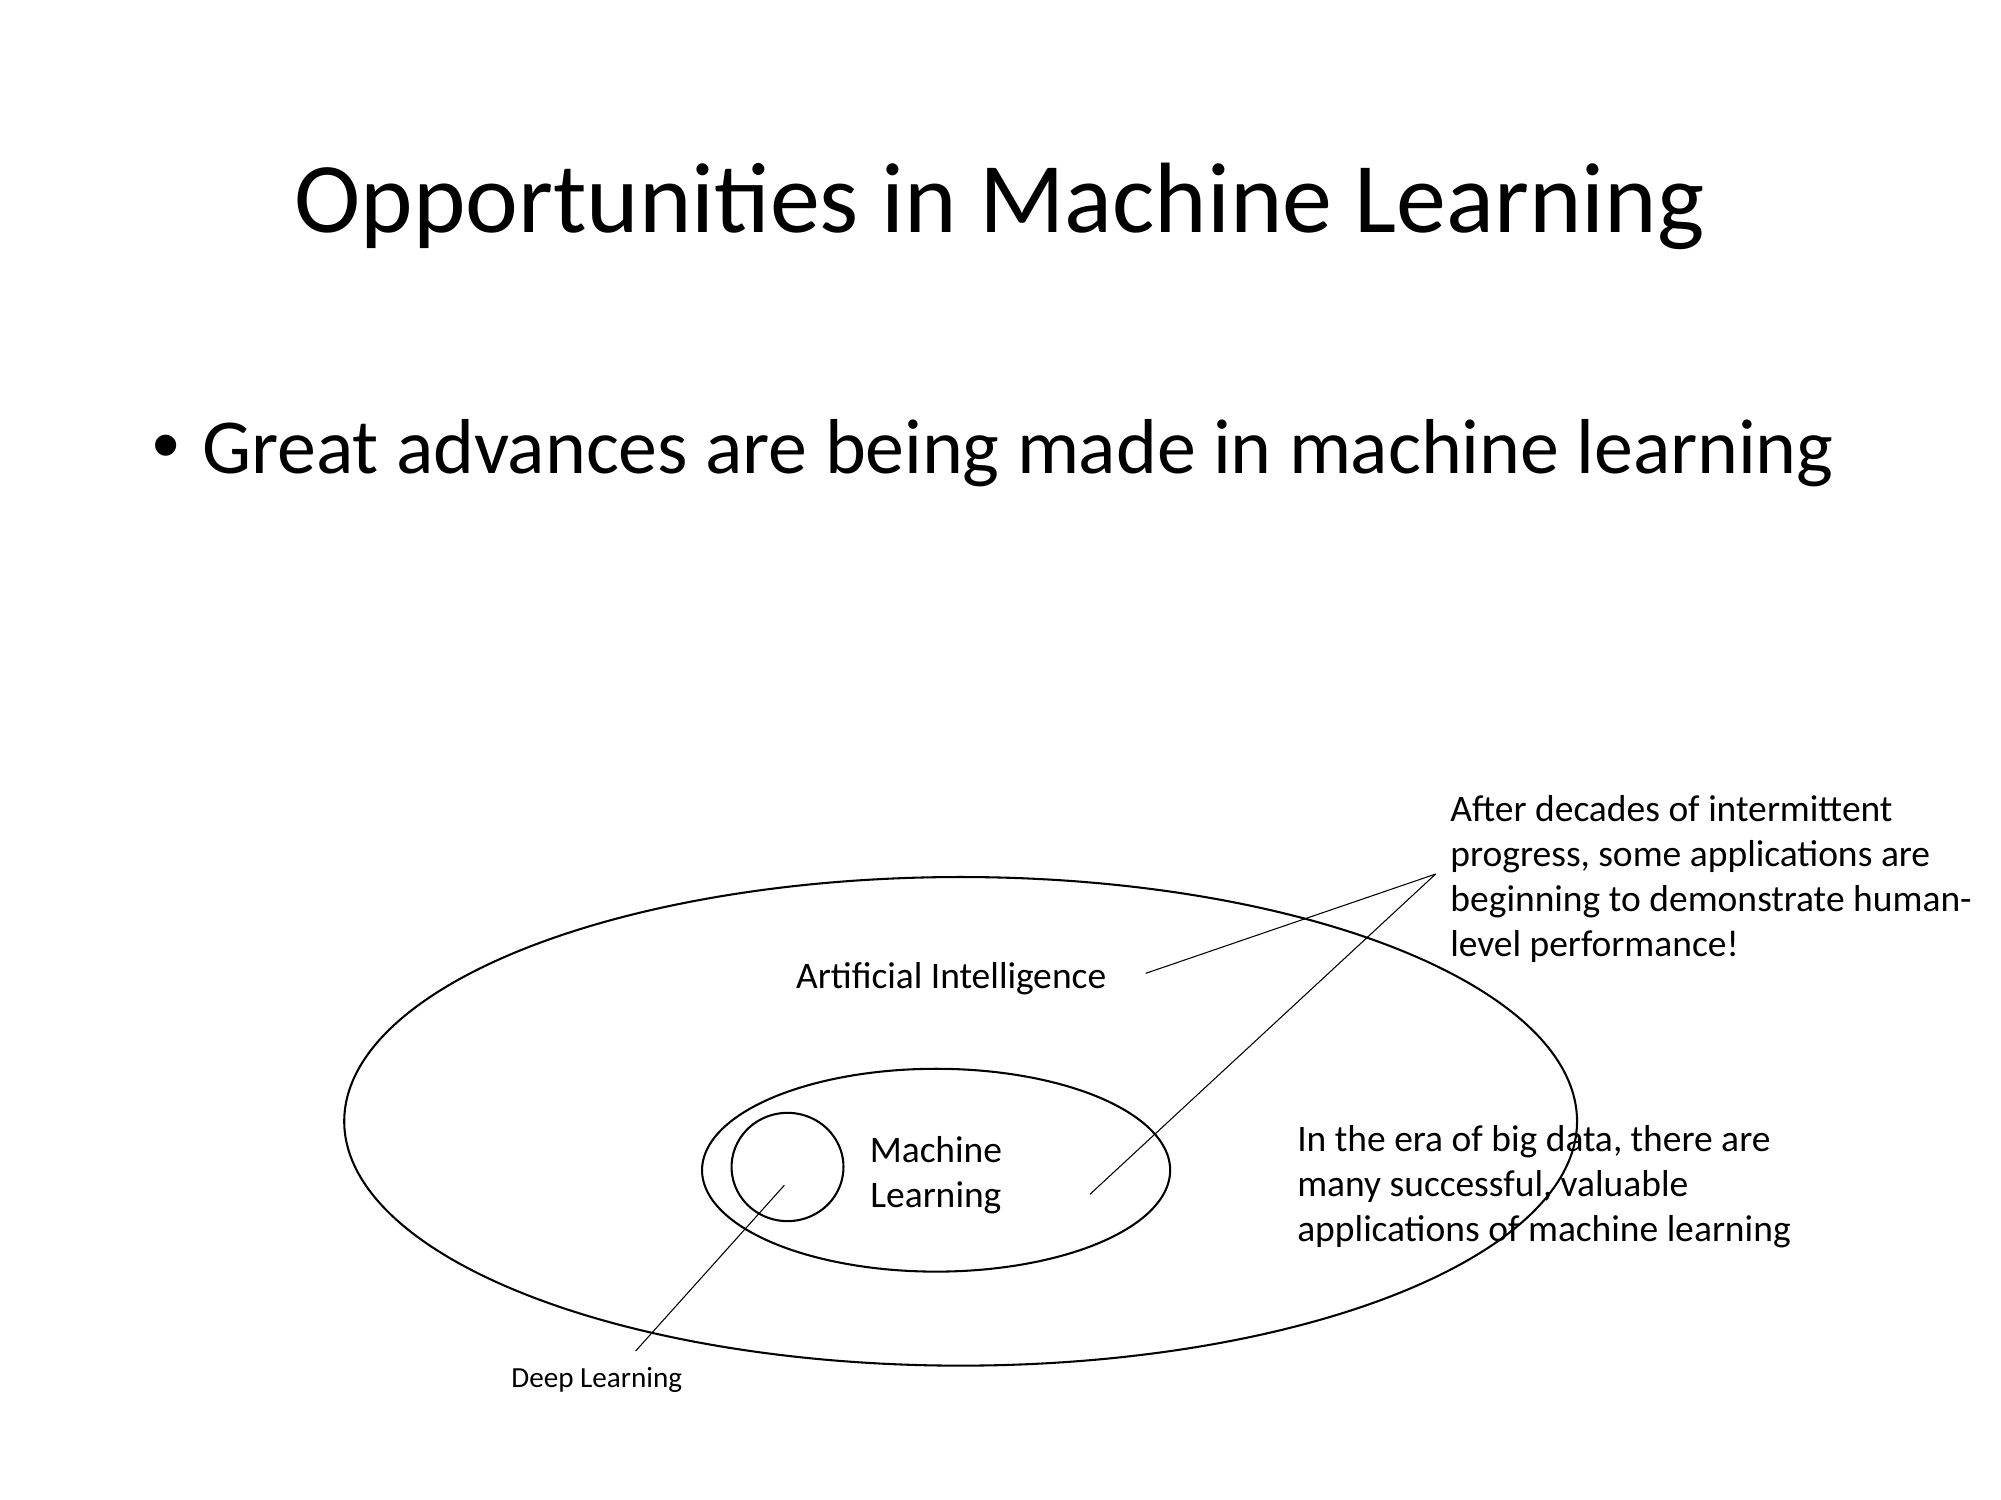

# Opportunities in Machine Learning
Great advances are being made in machine learning
After decades of intermittent progress, some applications are beginning to demonstrate human-level performance!

Artificial Intelligence
Machine
Learning
In the era of big data, there are many successful, valuable applications of machine learning

Deep Learning